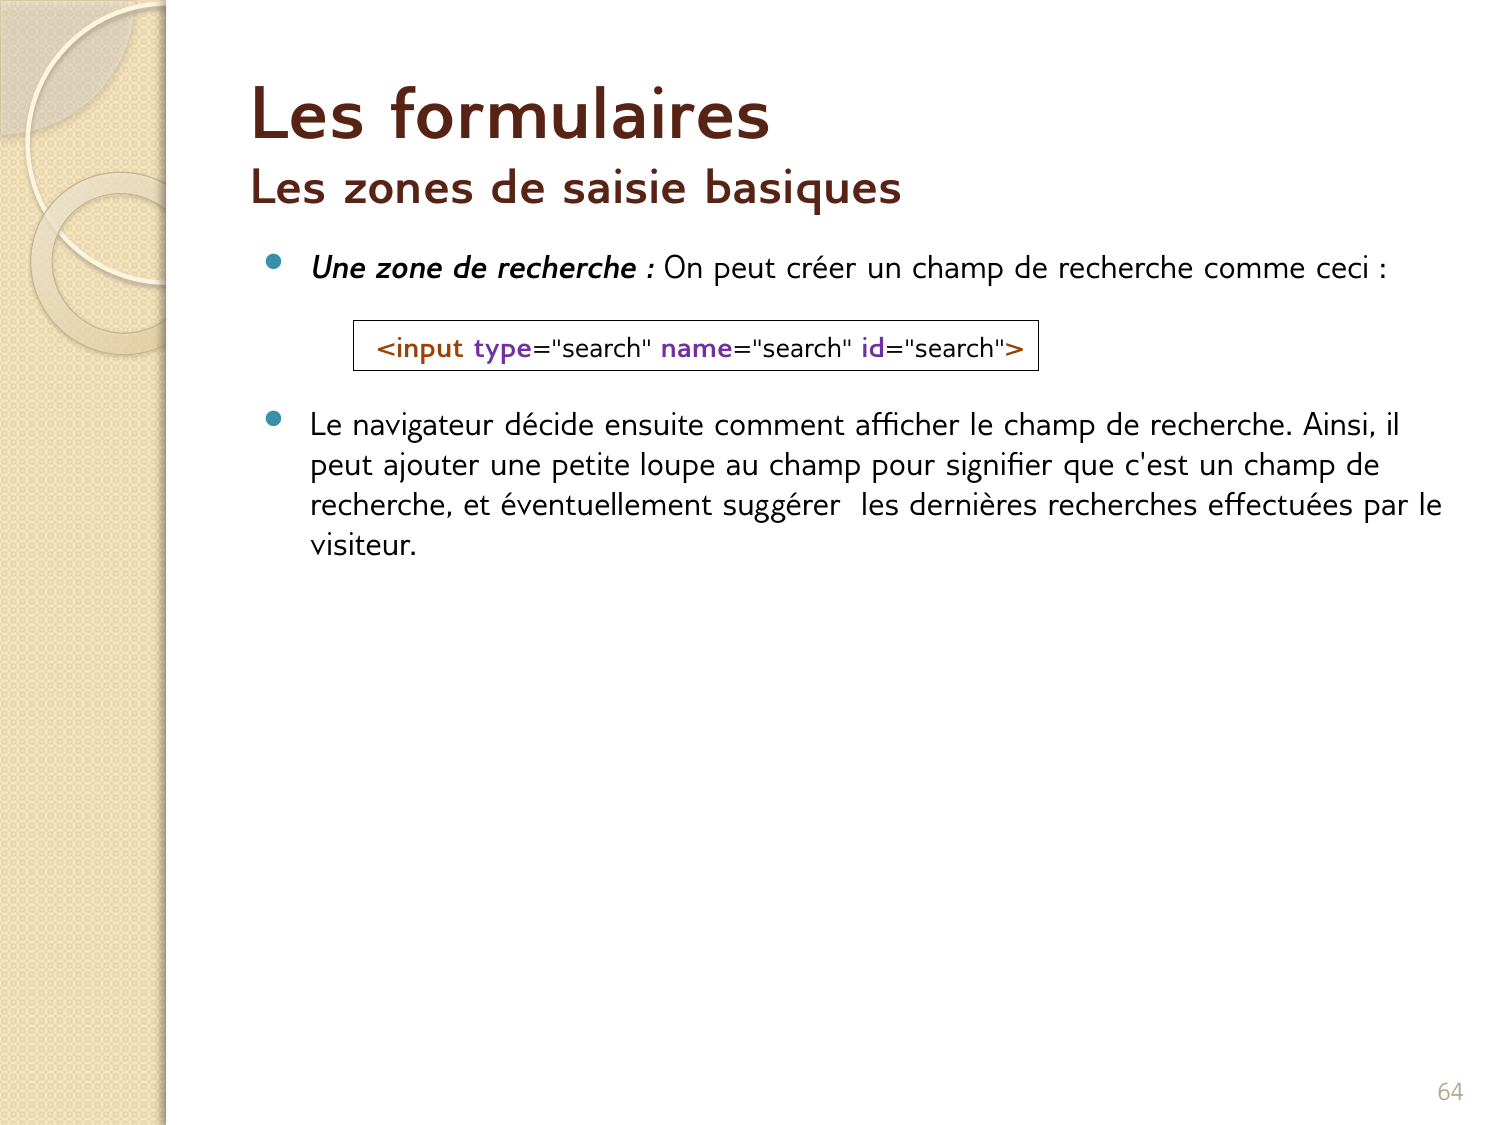

# Les formulaires Les zones de saisie basiques
Une zone de recherche : On peut créer un champ de recherche comme ceci :

Le navigateur décide ensuite comment afficher le champ de recherche. Ainsi, il peut ajouter une petite loupe au champ pour signifier que c'est un champ de recherche, et éventuellement suggérer  les dernières recherches effectuées par le visiteur.

 <input type="search" name="search" id="search">
64